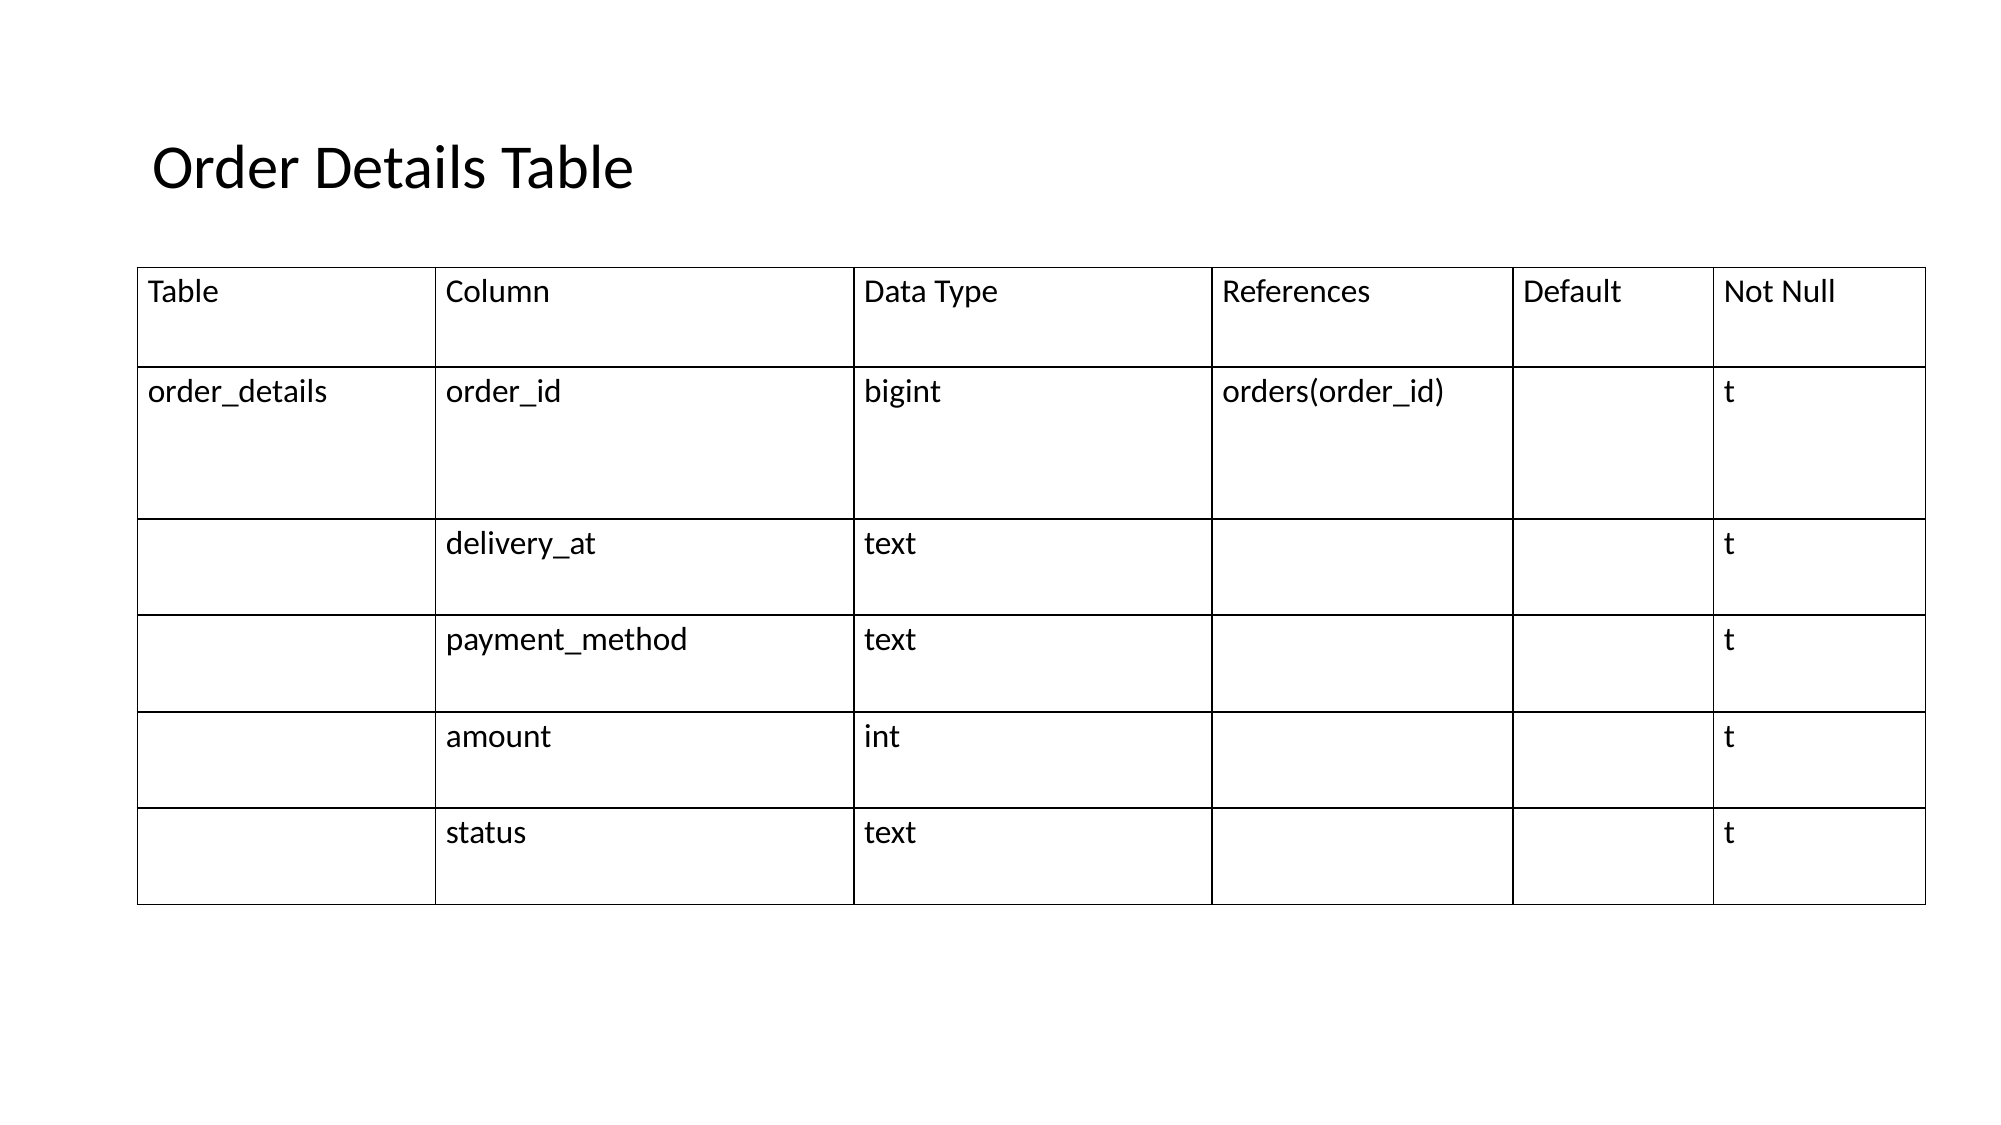

# Order Details Table
| Table | Column | Data Type | References | Default | Not Null |
| --- | --- | --- | --- | --- | --- |
| order\_details | order\_id | bigint | orders(order\_id) |  | t |
|  | delivery\_at | text |  |  | t |
|  | payment\_method | text |  |  | t |
|  | amount | int |  |  | t |
|  | status | text |  |  | t |